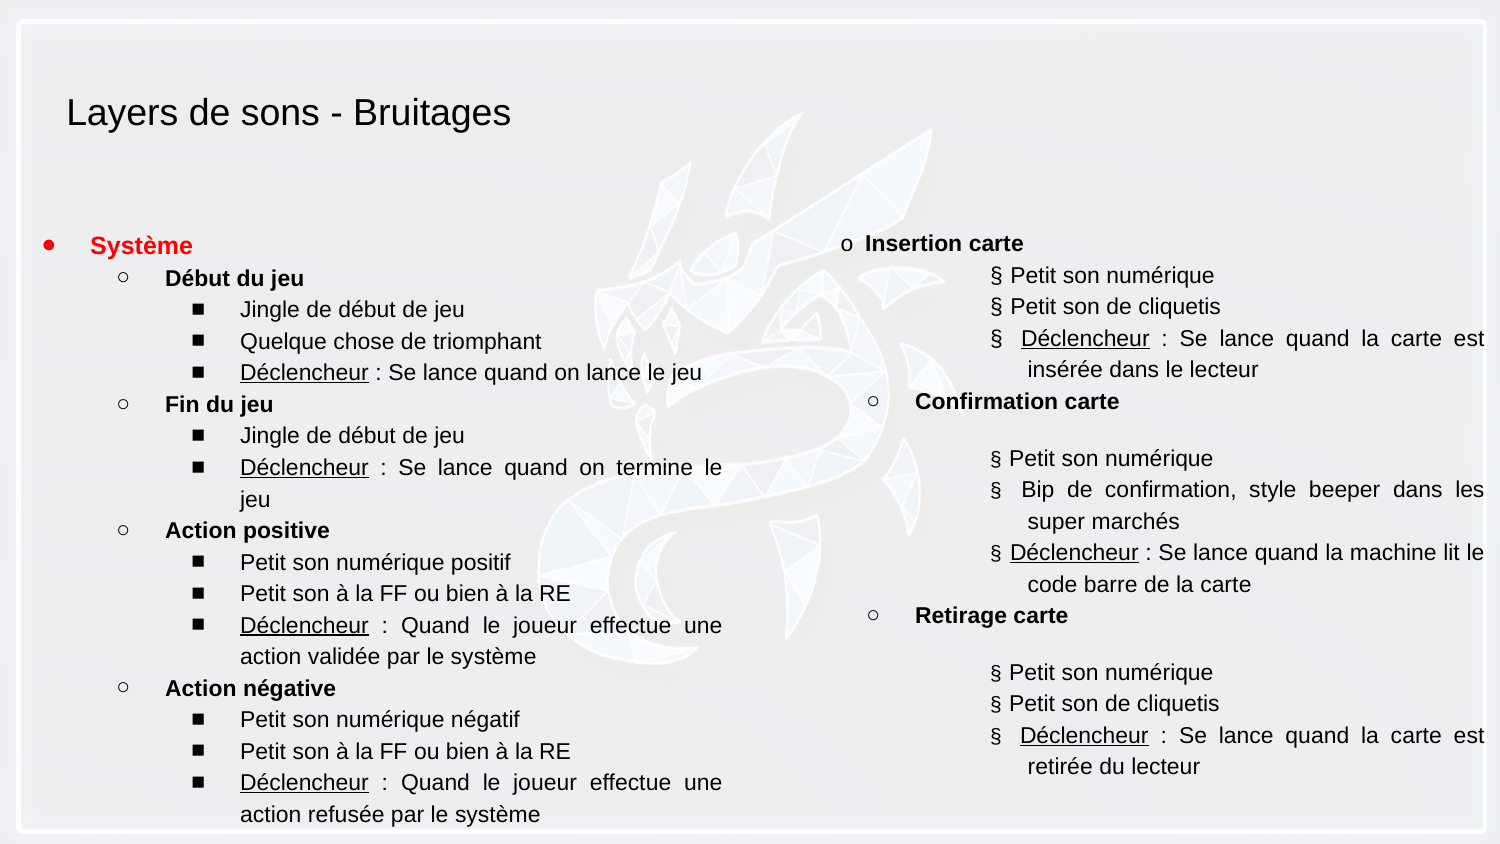

Layers de sons - Bruitages
Système
Début du jeu
Jingle de début de jeu
Quelque chose de triomphant
Déclencheur : Se lance quand on lance le jeu
Fin du jeu
Jingle de début de jeu
Déclencheur : Se lance quand on termine le jeu
Action positive
Petit son numérique positif
Petit son à la FF ou bien à la RE
Déclencheur : Quand le joueur effectue une action validée par le système
Action négative
Petit son numérique négatif
Petit son à la FF ou bien à la RE
Déclencheur : Quand le joueur effectue une action refusée par le système
o   Insertion carte
§  Petit son numérique
§  Petit son de cliquetis
§  Déclencheur : Se lance quand la carte est insérée dans le lecteur
Confirmation carte
§  Petit son numérique
§  Bip de confirmation, style beeper dans les super marchés
§  Déclencheur : Se lance quand la machine lit le code barre de la carte
Retirage carte
§  Petit son numérique
§  Petit son de cliquetis
§  Déclencheur : Se lance quand la carte est retirée du lecteur